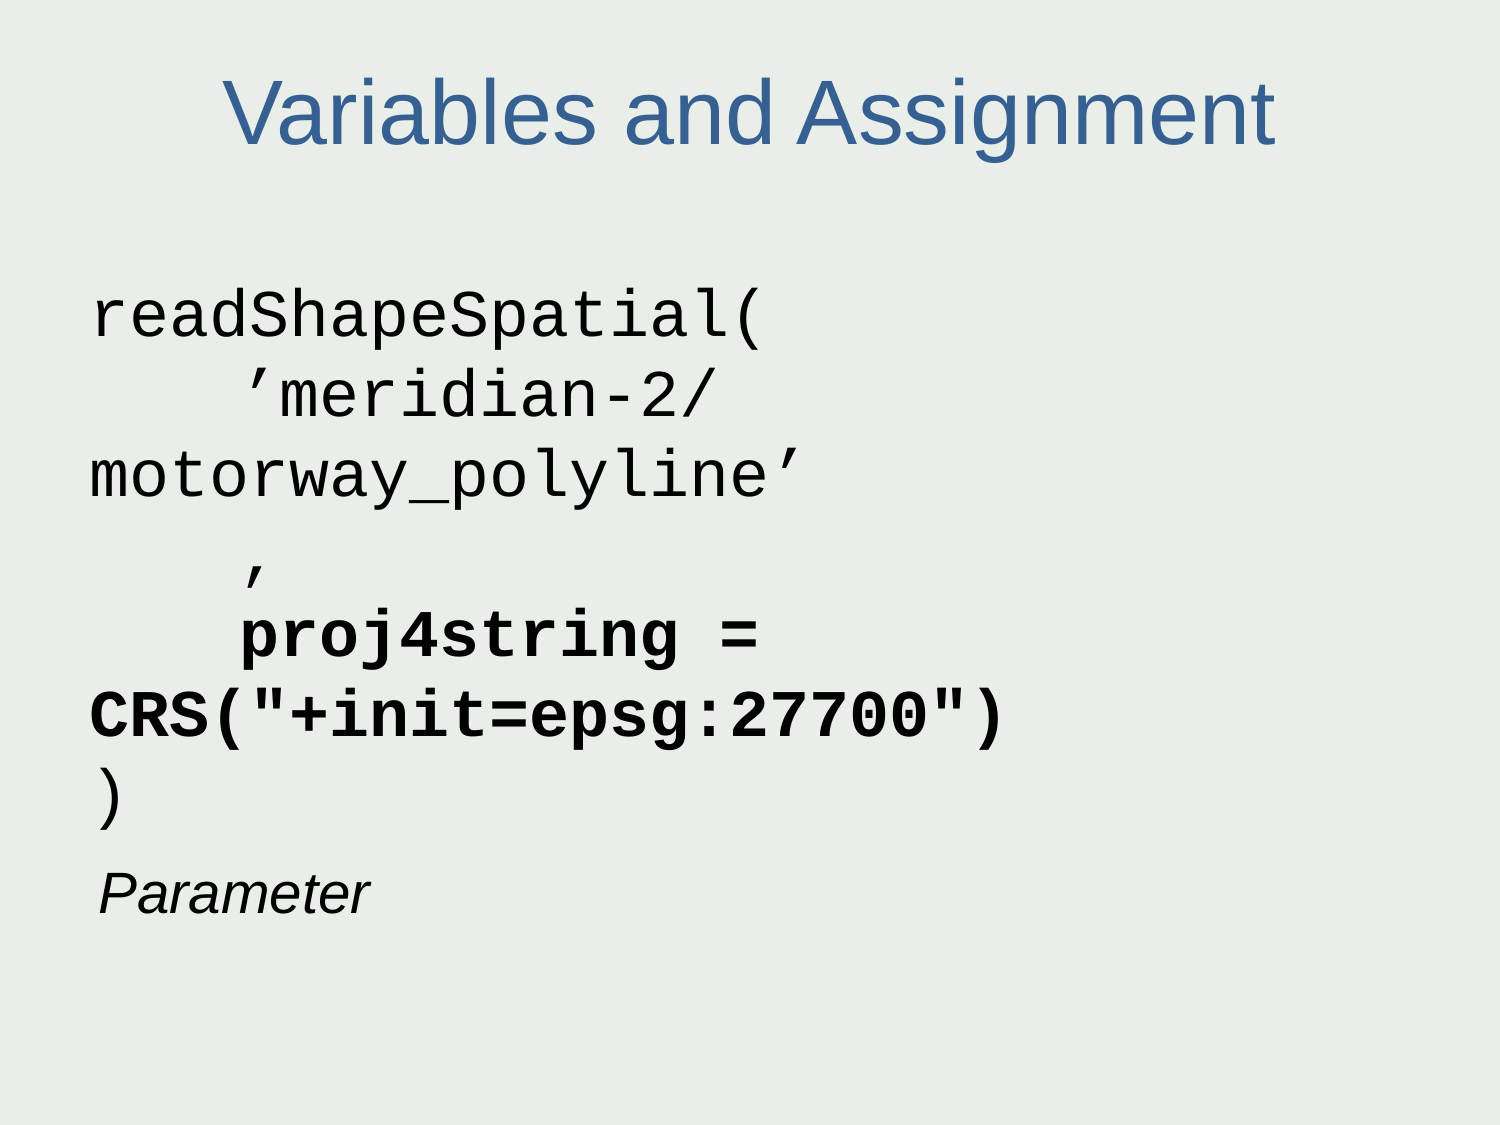

Variables and Assignment
readShapeSpatial(
	’meridian-2/	motorway_polyline’
	,
	proj4string =	 CRS("+init=epsg:27700")
)

Parameter